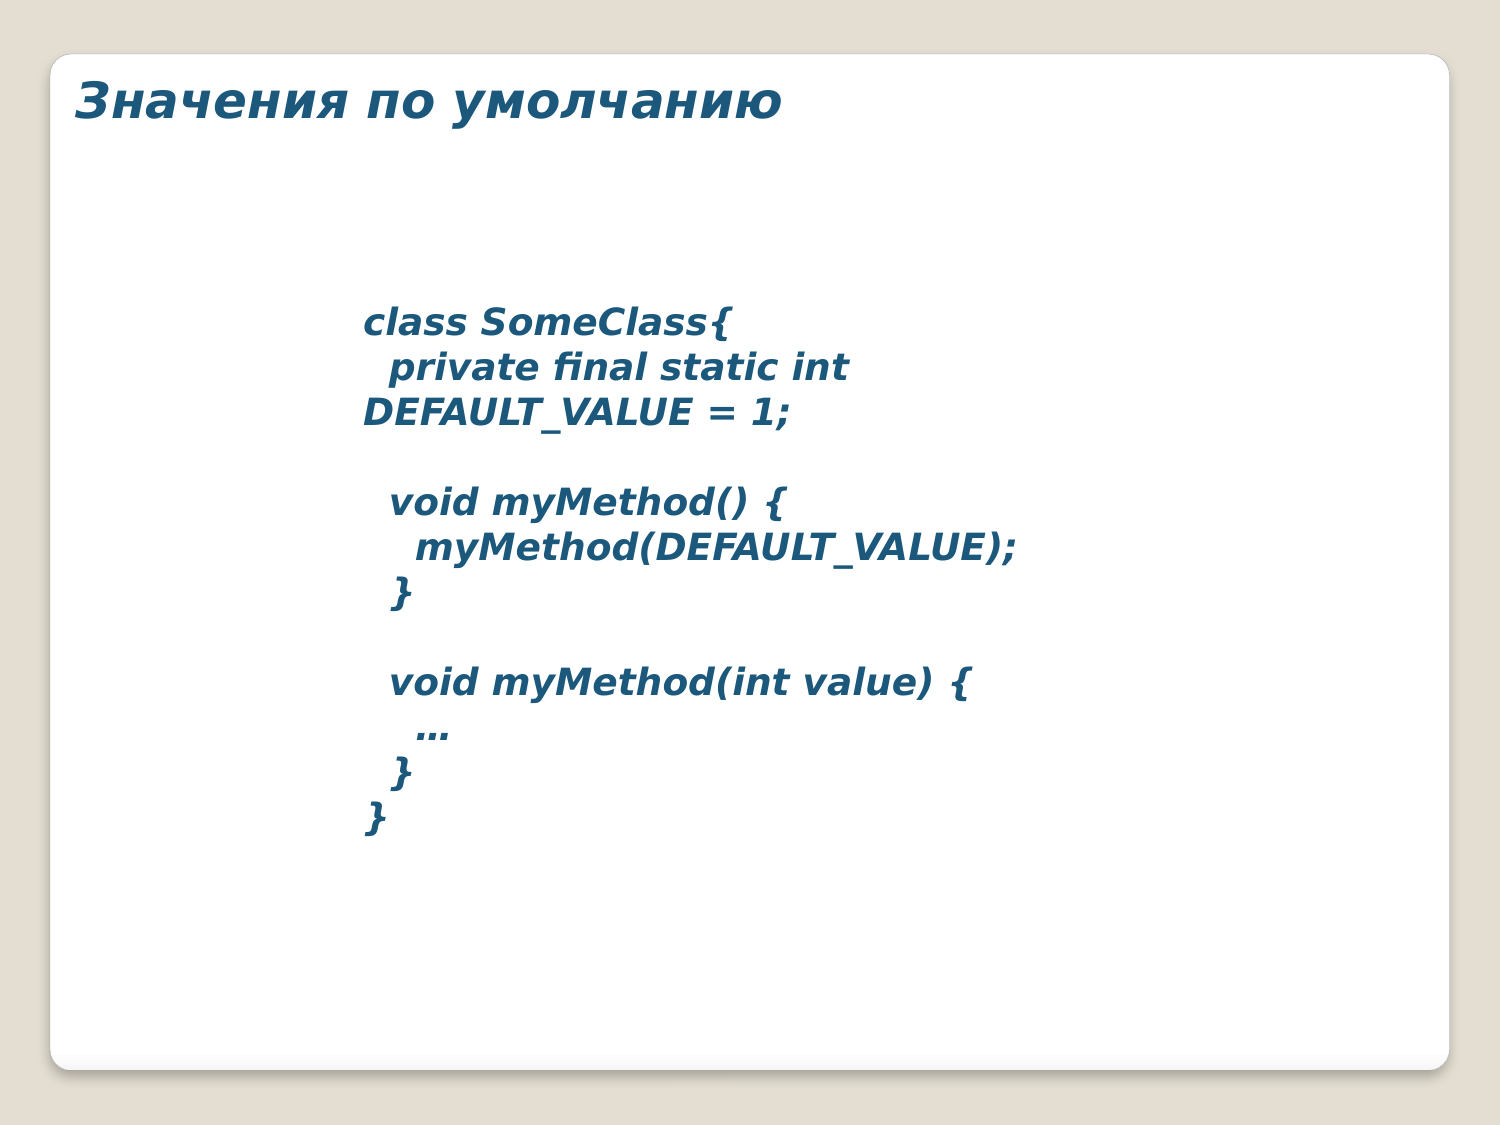

Значения по умолчанию
class SomeClass{
  private final static int DEFAULT_VALUE = 1;

  void myMethod() {
    myMethod(DEFAULT_VALUE);
  }

  void myMethod(int value) {
    …
  }
}